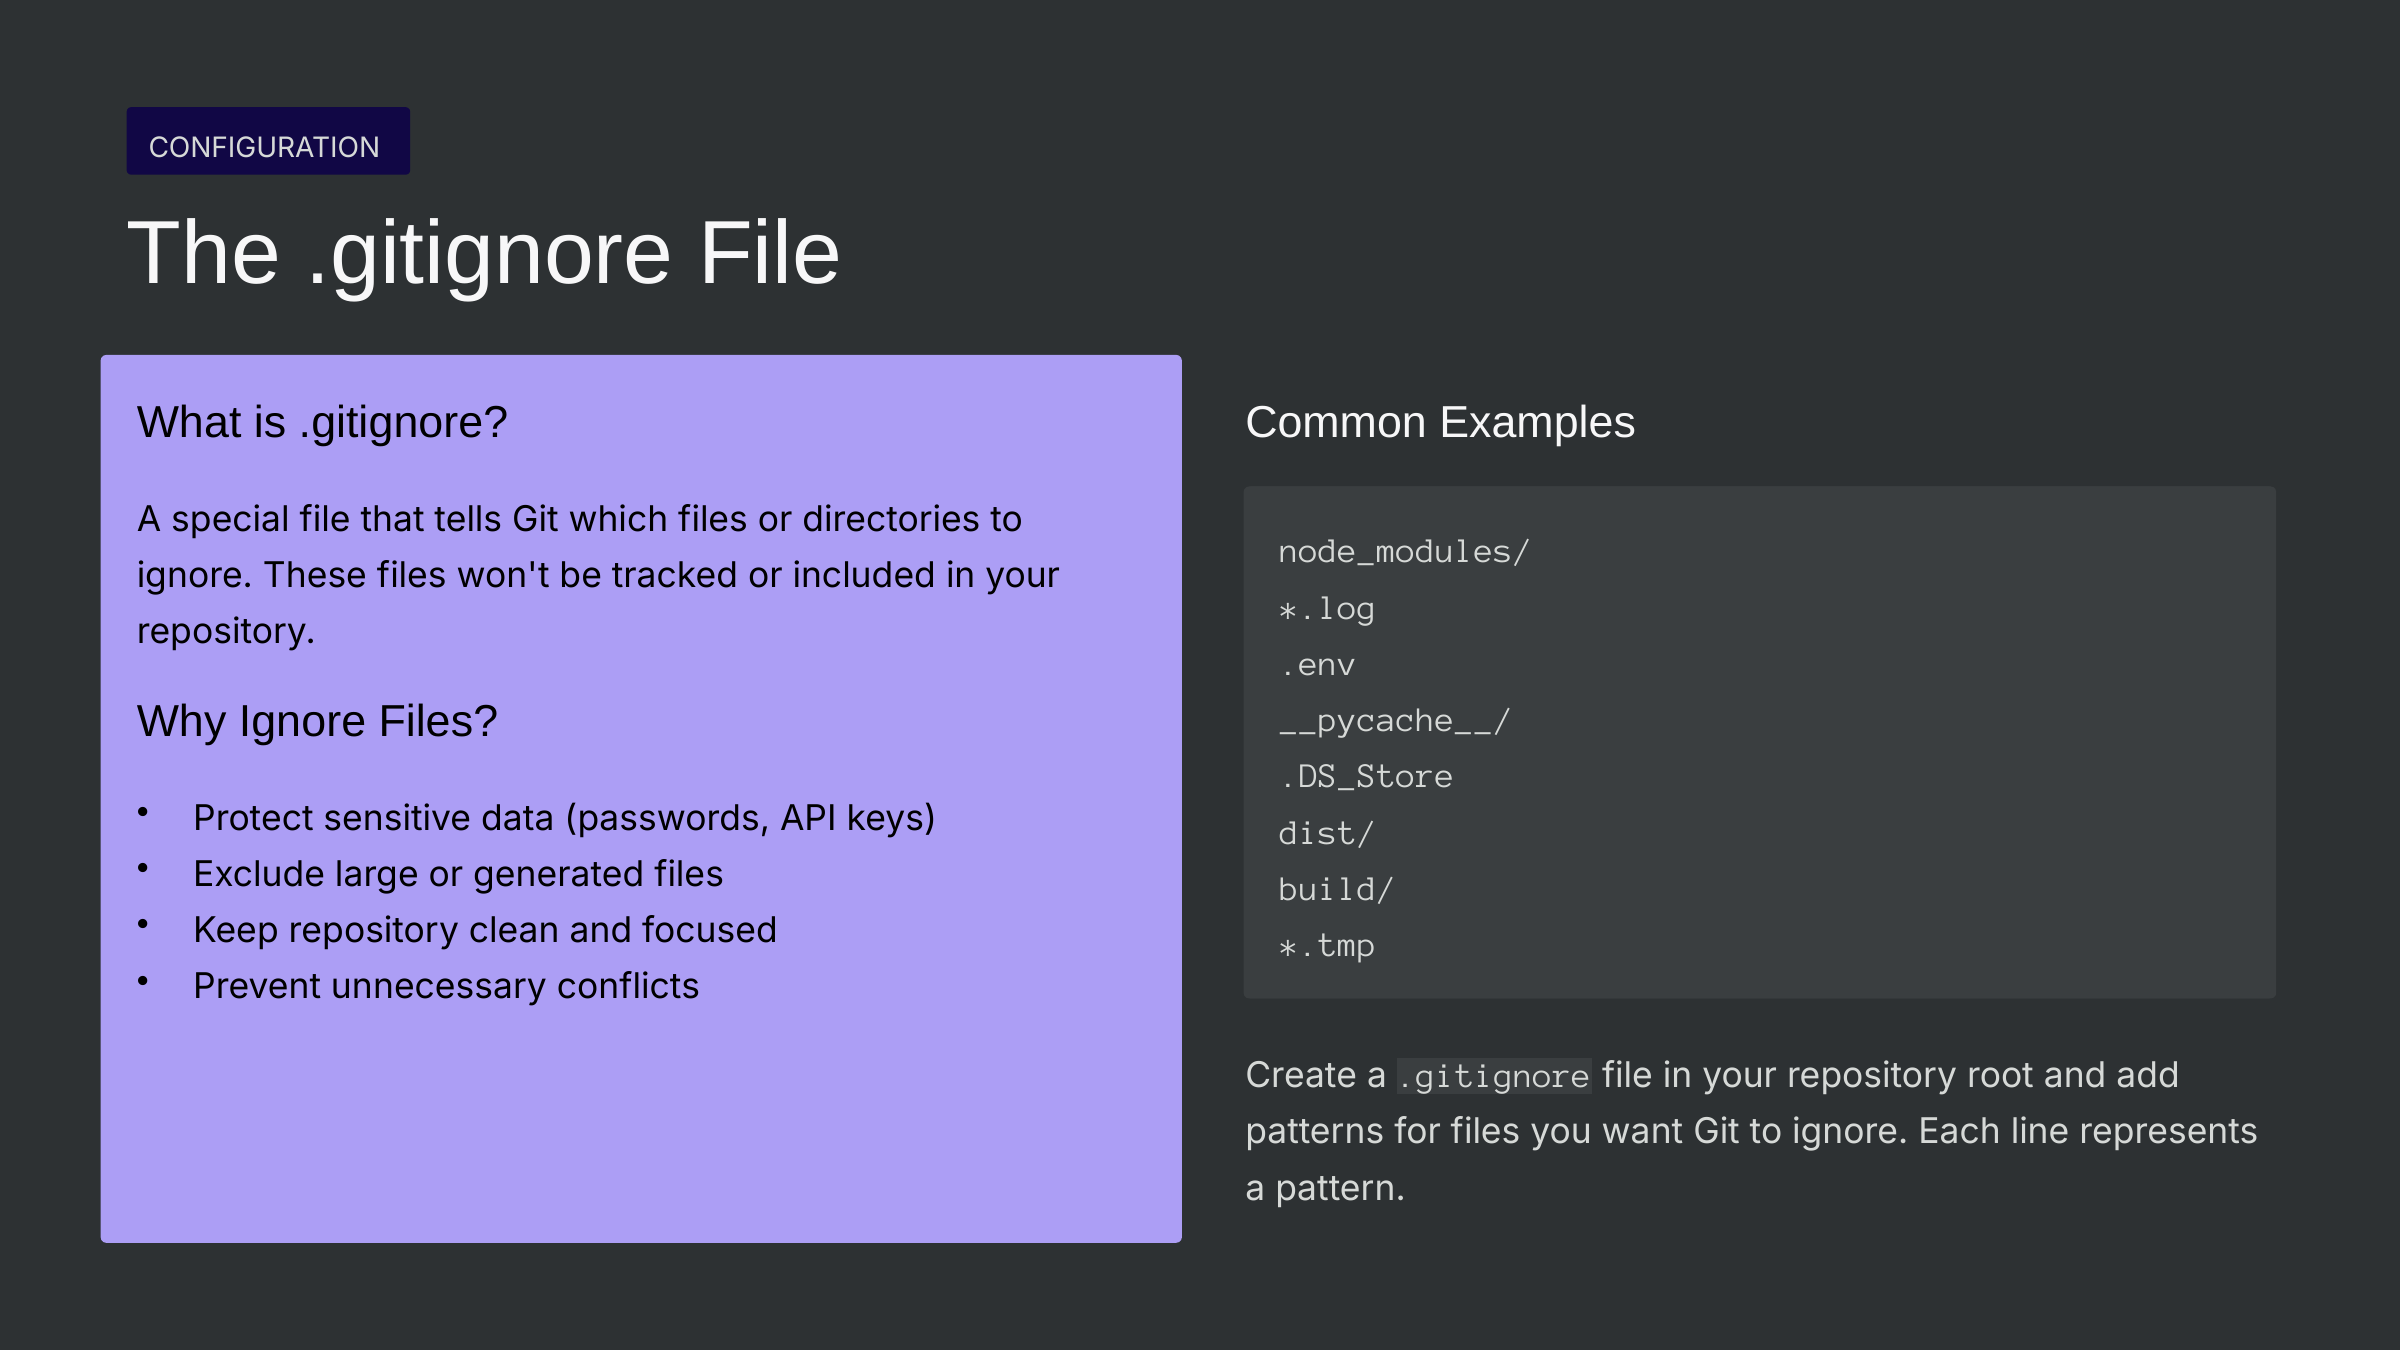

CONFIGURATION
The .gitignore File

What is .gitignore?
Common Examples
A special file that tells Git which files or directories to ignore. These files won't be tracked or included in your repository.

node_modules/
*.log
.env
__pycache__/
.DS_Store
dist/
build/
*.tmp
Why Ignore Files?
Protect sensitive data (passwords, API keys)
Exclude large or generated files
Keep repository clean and focused
Prevent unnecessary conflicts
Create a .gitignore file in your repository root and add patterns for files you want Git to ignore. Each line represents a pattern.